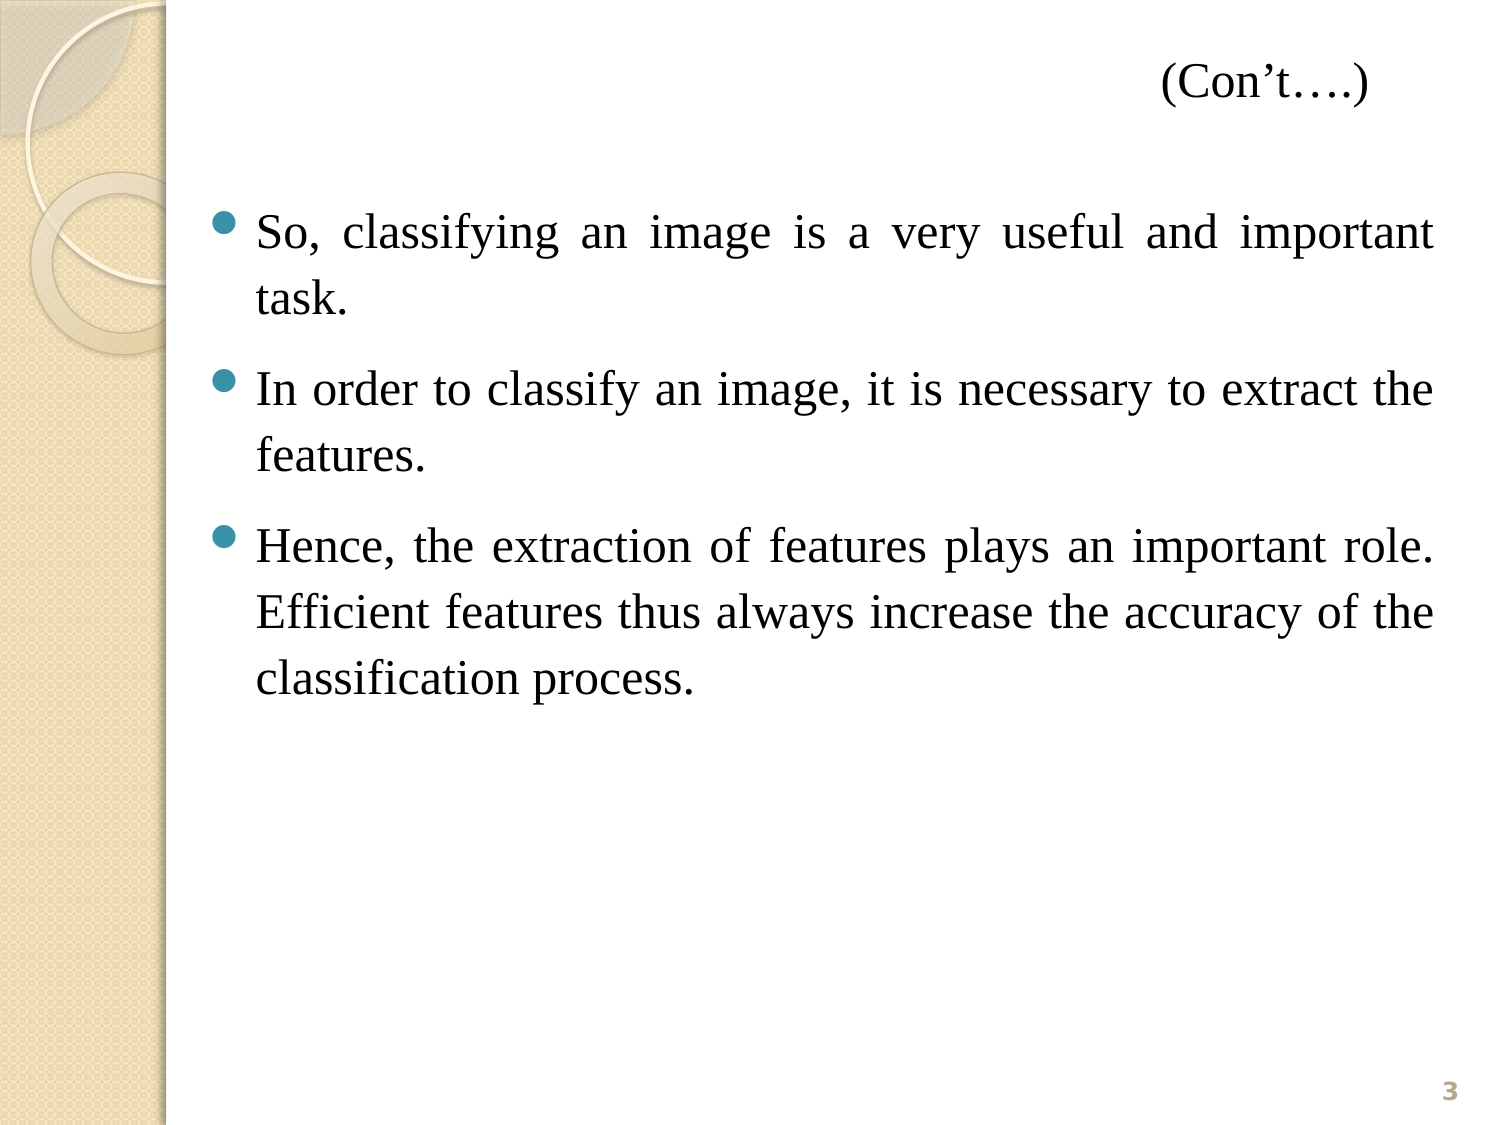

# (Con’t….)

So, classifying an image is a very useful and important task.
In order to classify an image, it is necessary to extract the features.
Hence, the extraction of features plays an important role. Efficient features thus always increase the accuracy of the classification process.
3